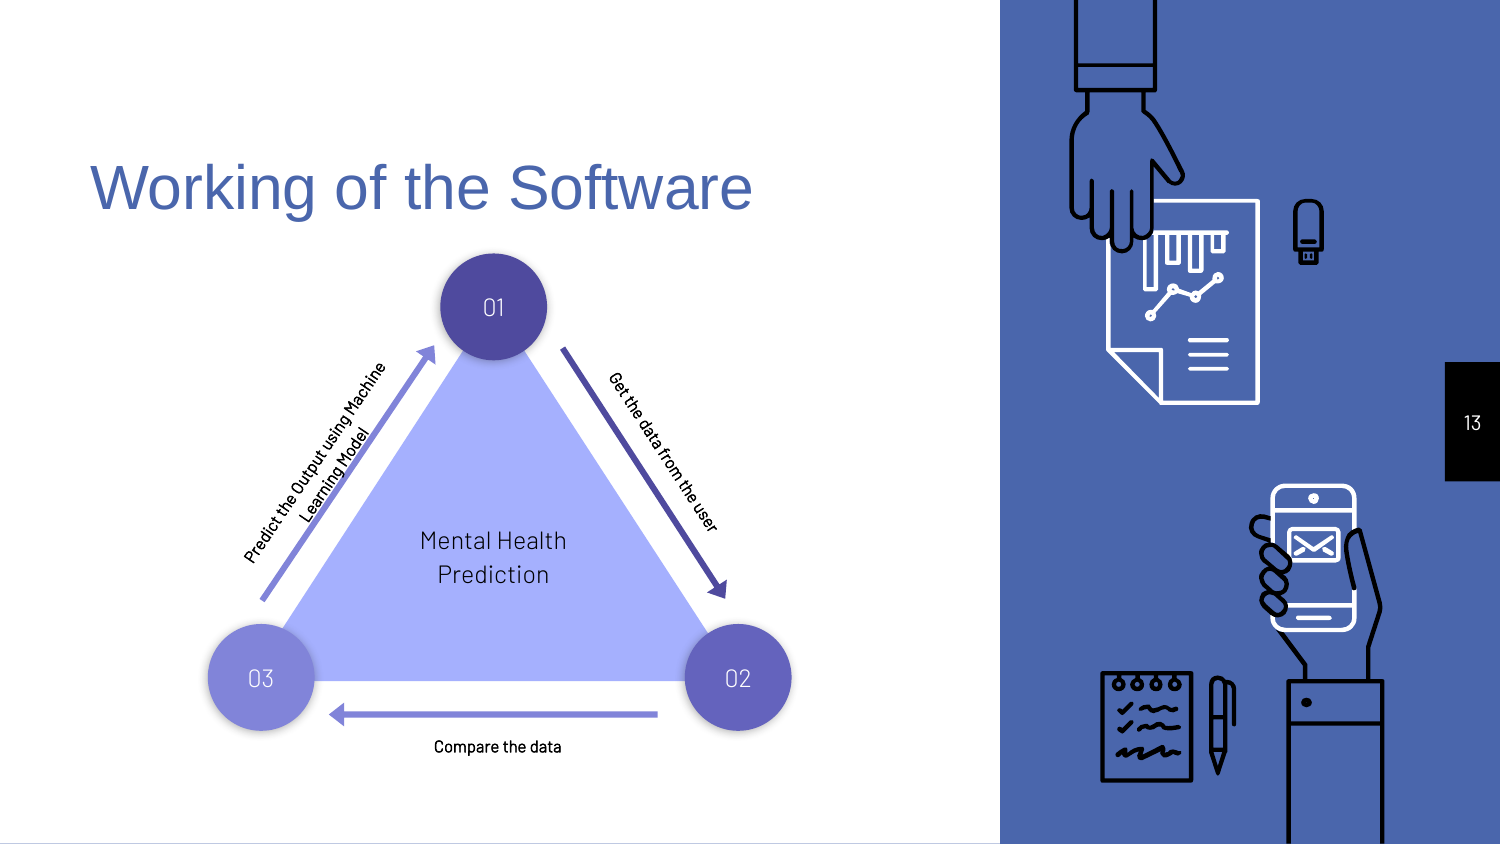

# Working of the Software
01
Get the data from the user

Predict the Output using Machine Learning Model

03
13
Mental Health Prediction
02

Compare the data